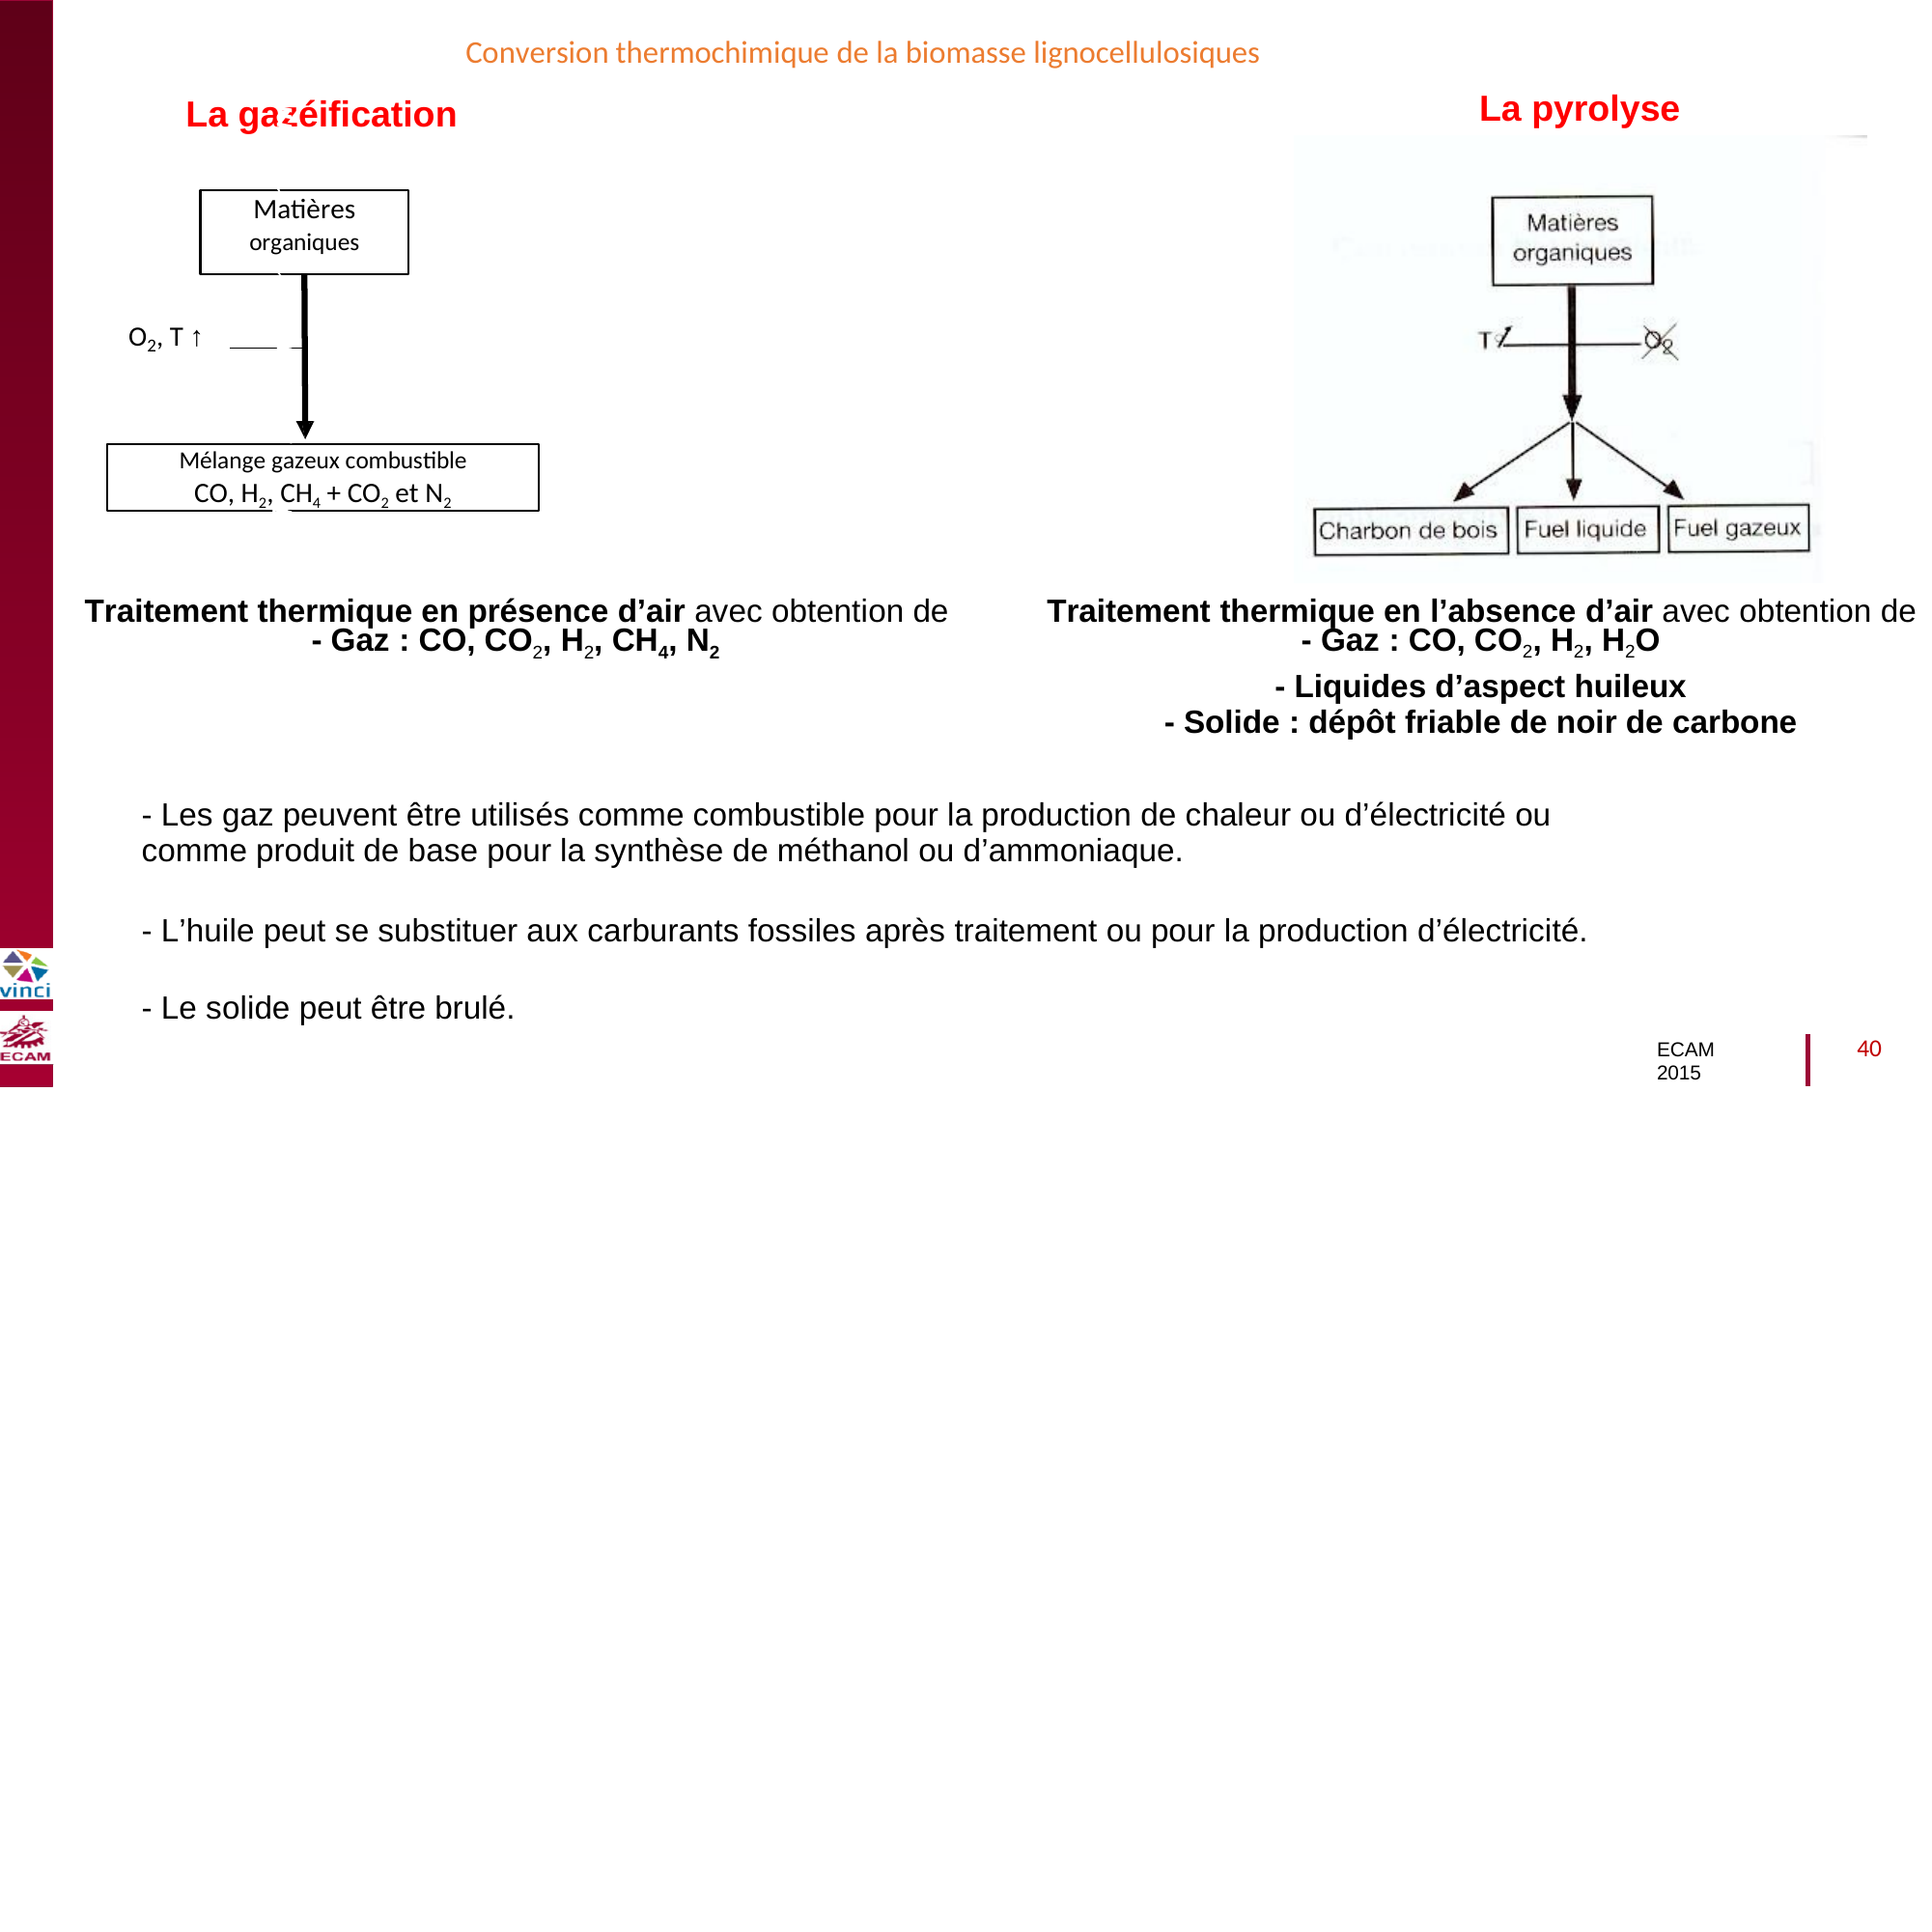

Conversion thermochimique de la biomasse lignocellulosiques
La
pyrolyse
La
gazéification

Matières
organiques

B2040-Chimie du vivant et environnement
O2, T ↑

Mélange gazeux combustible
CO, H2, CH4 + CO2 et N2
Traitement thermique en l’absence d’air avec obtention de
- Gaz : CO, CO2, H2, H2O
- Liquides d’aspect huileux
- Solide : dépôt friable de noir de carbone
Traitement thermique en présence d’air avec obtention de
- Gaz : CO, CO2, H2, CH4, N2
- Les gaz peuvent être utilisés comme combustible pour la production de chaleur ou d’électricité ou
comme produit de base pour la synthèse de méthanol ou d’ammoniaque.
- L’huile peut se substituer aux carburants fossiles après traitement ou pour la production d’électricité.

- Le solide peut être brulé.

40
ECAM 2015